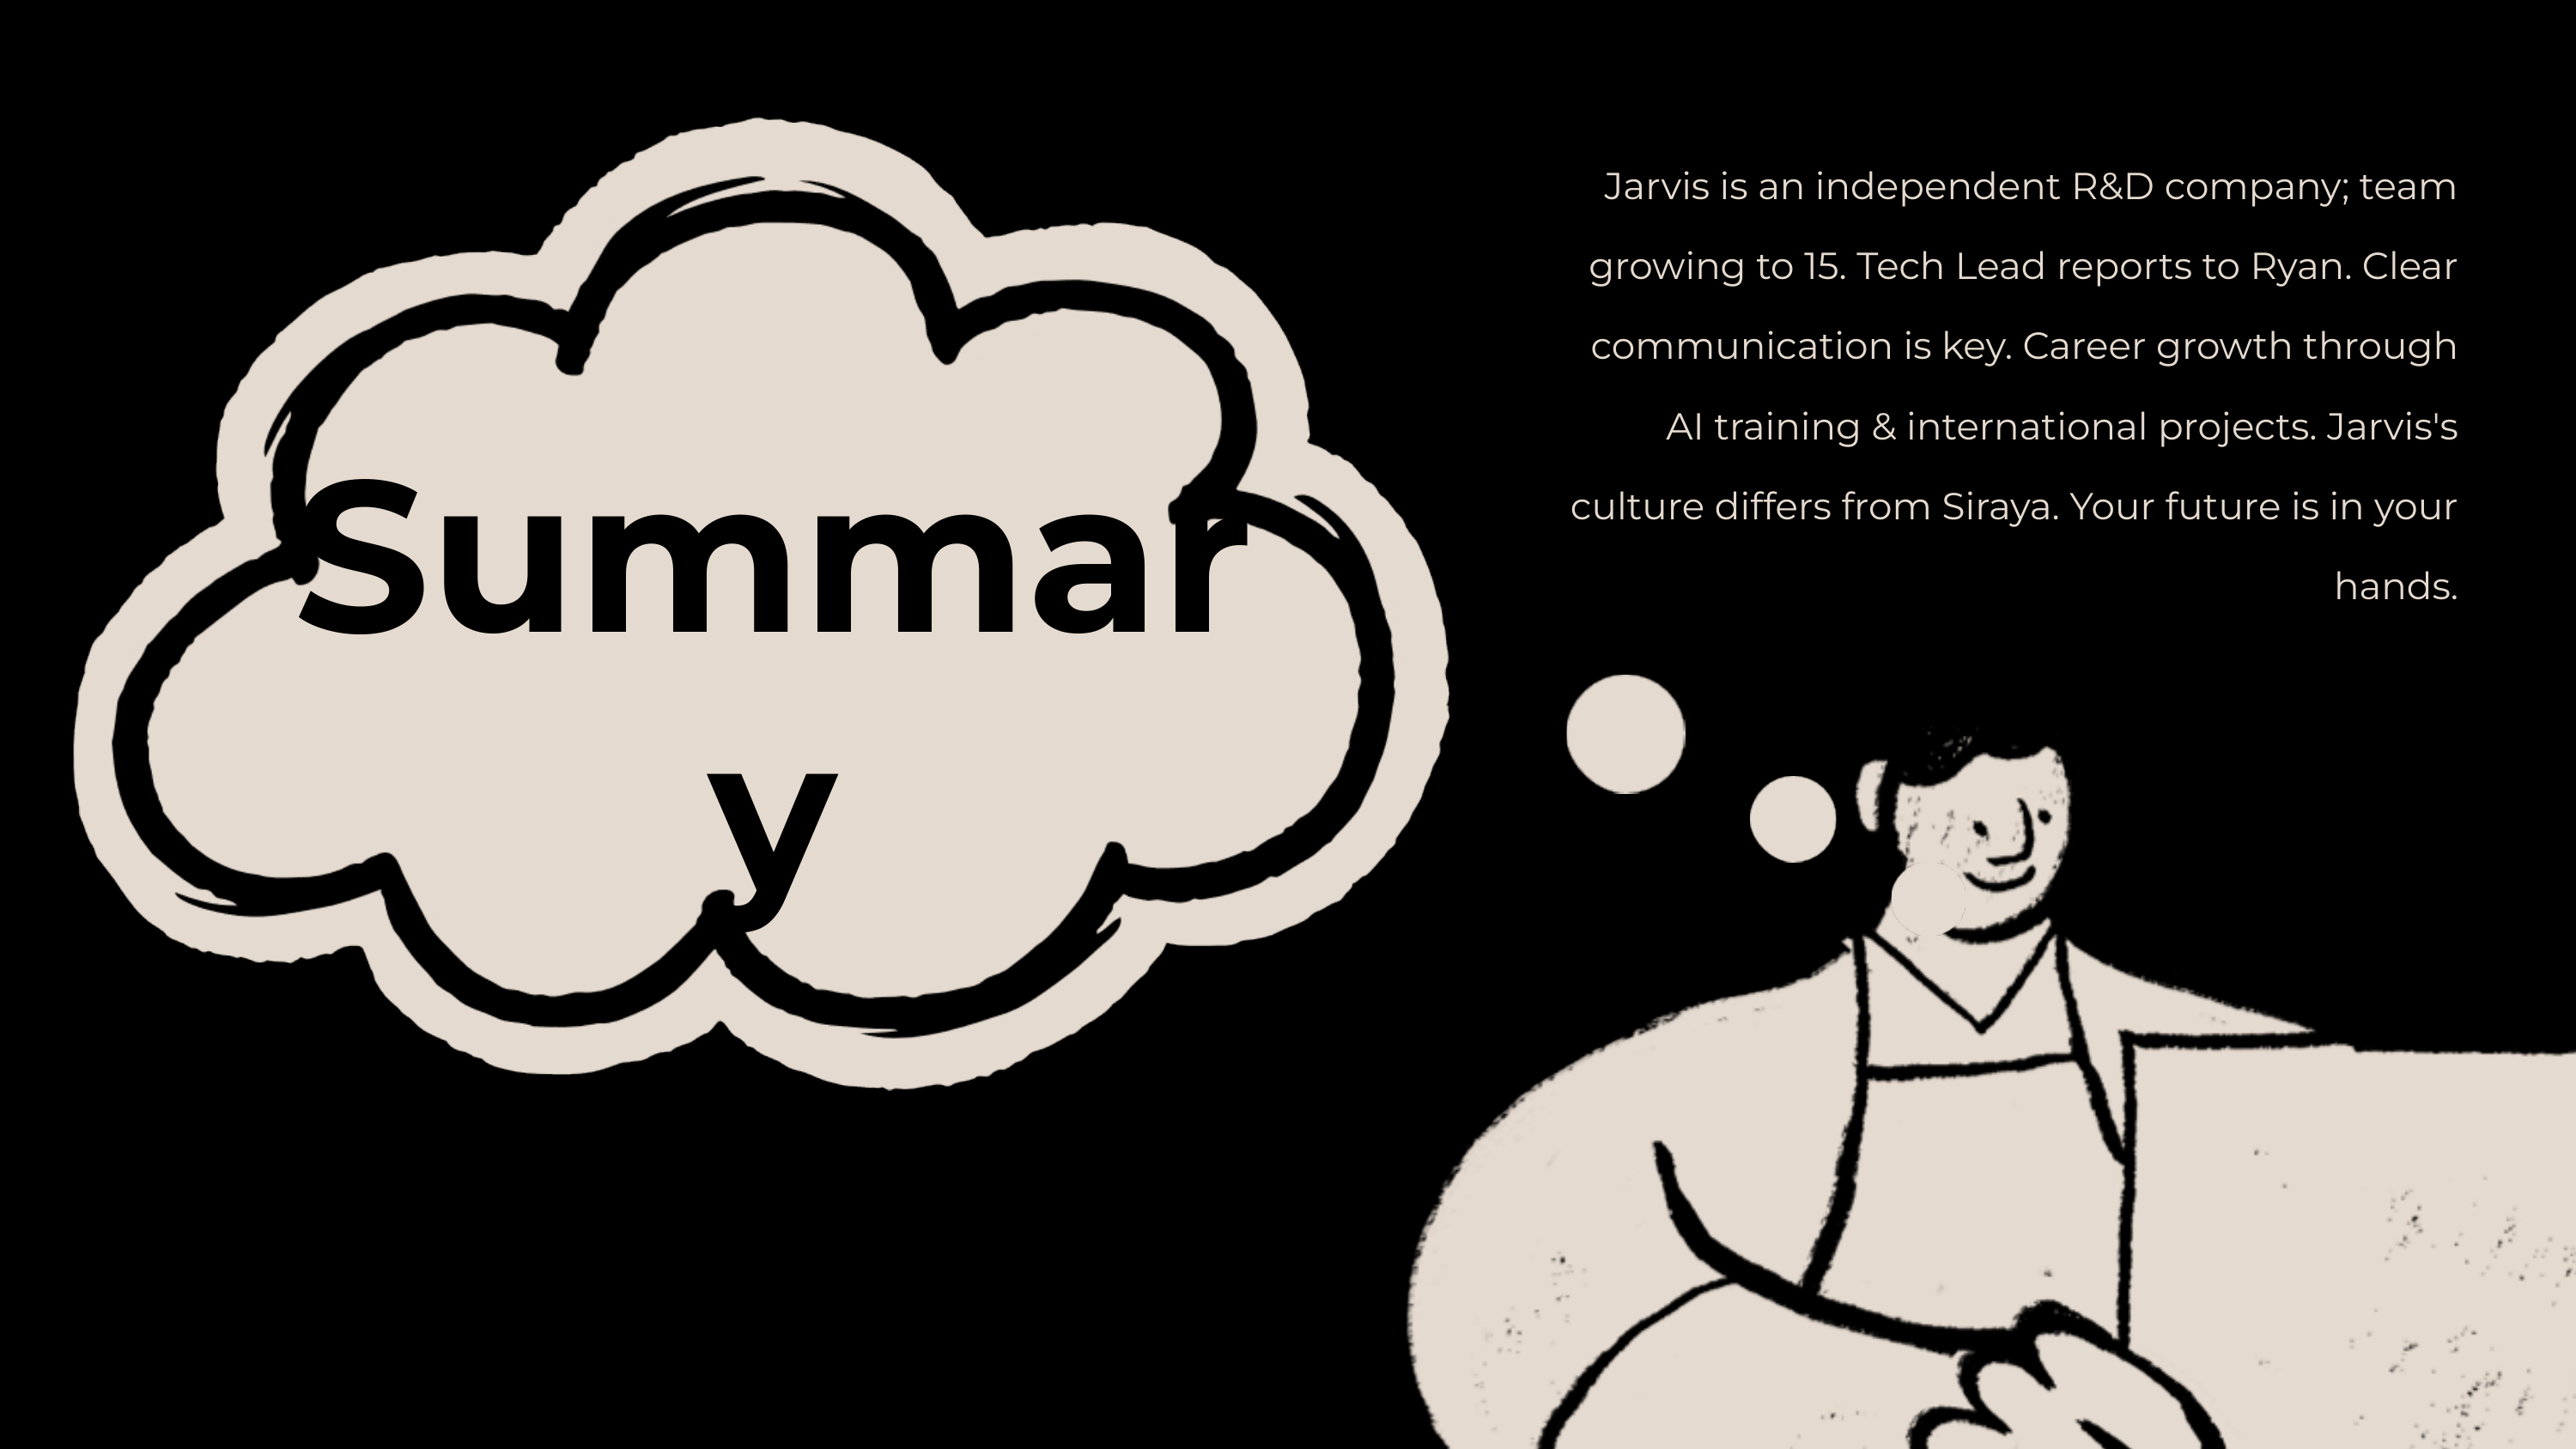

Summary
Jarvis is an independent R&D company; team growing to 15. Tech Lead reports to Ryan. Clear communication is key. Career growth through AI training & international projects. Jarvis's culture differs from Siraya. Your future is in your hands.